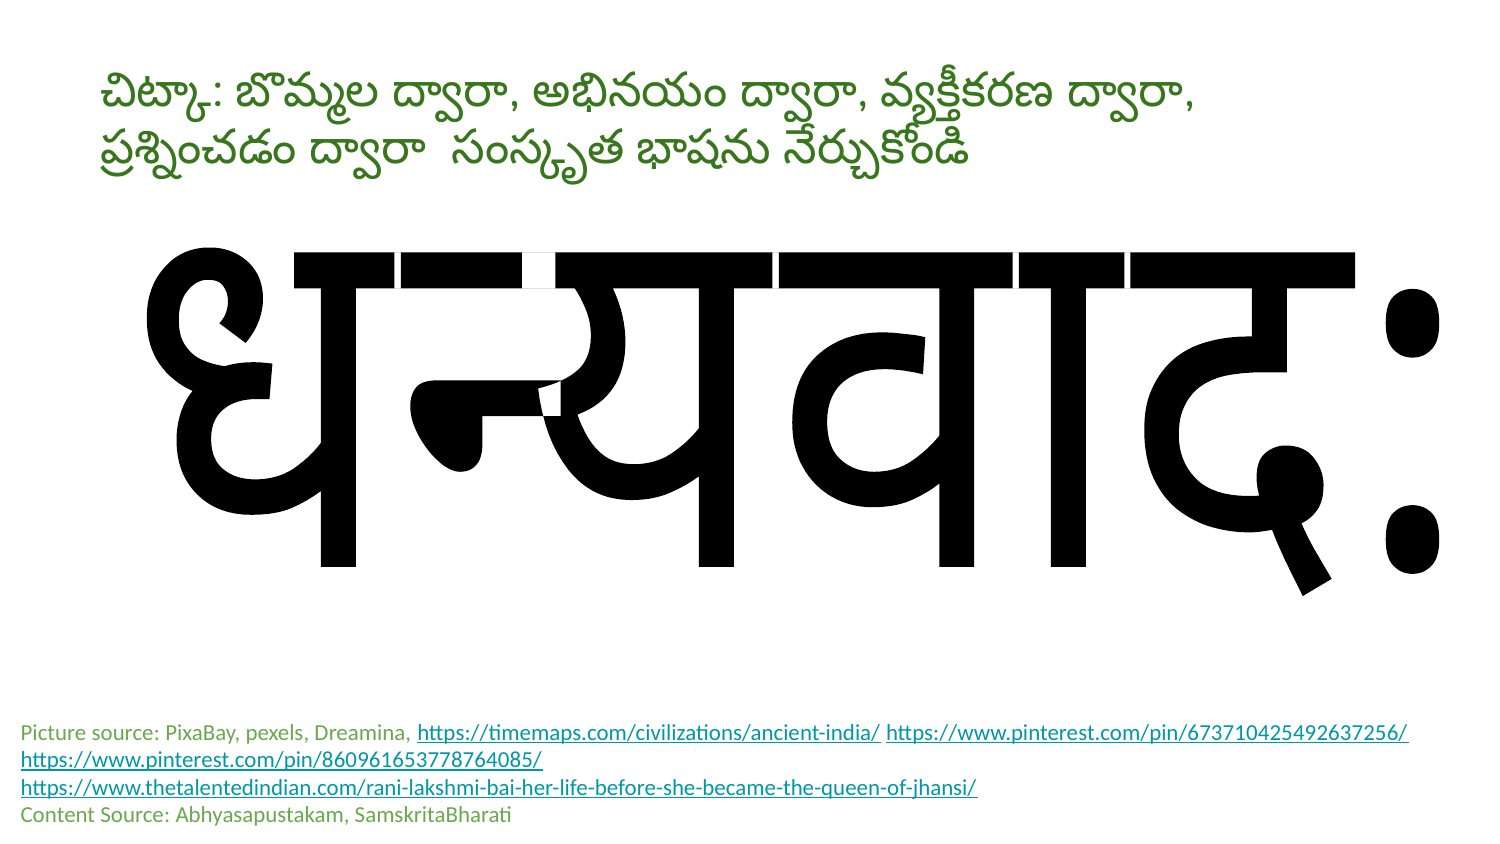

చిట్కా: బొమ్మల ద్వారా, అభినయం ద్వారా, వ్యక్తీకరణ ద్వారా,  ప్రశ్నించడం ద్వారా  సంస్కృత భాషను నేర్చుకోండి
धन्यवाद:
Picture source: PixaBay, pexels, Dreamina, https://timemaps.com/civilizations/ancient-india/ https://www.pinterest.com/pin/673710425492637256/  https://www.pinterest.com/pin/860961653778764085/  https://www.thetalentedindian.com/rani-lakshmi-bai-her-life-before-she-became-the-queen-of-jhansi/
Content Source: Abhyasapustakam, SamskritaBharati